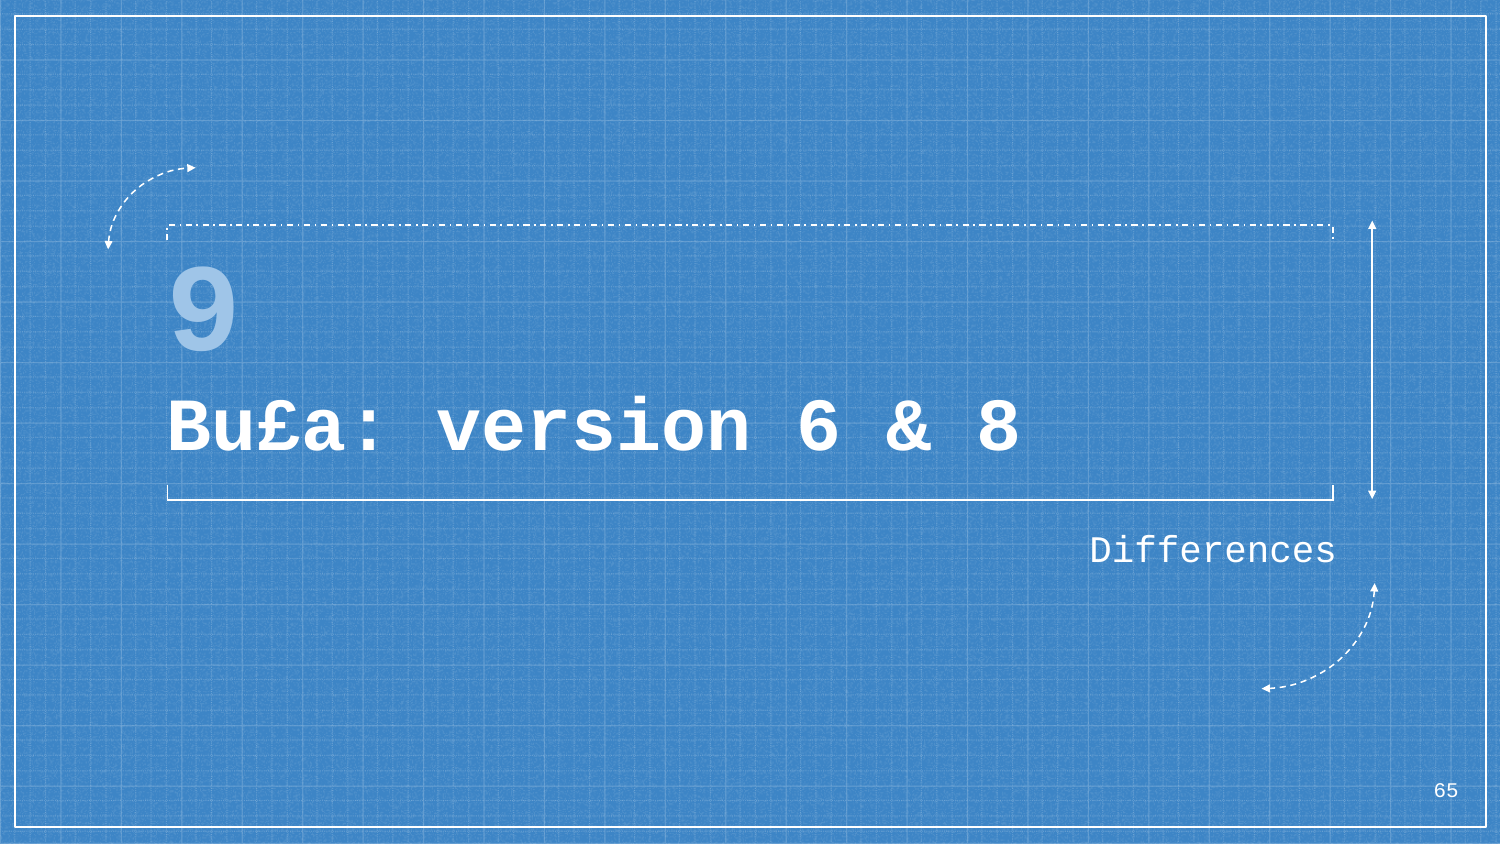

# 9
Bu£a: version 6 & 8
Differences
65